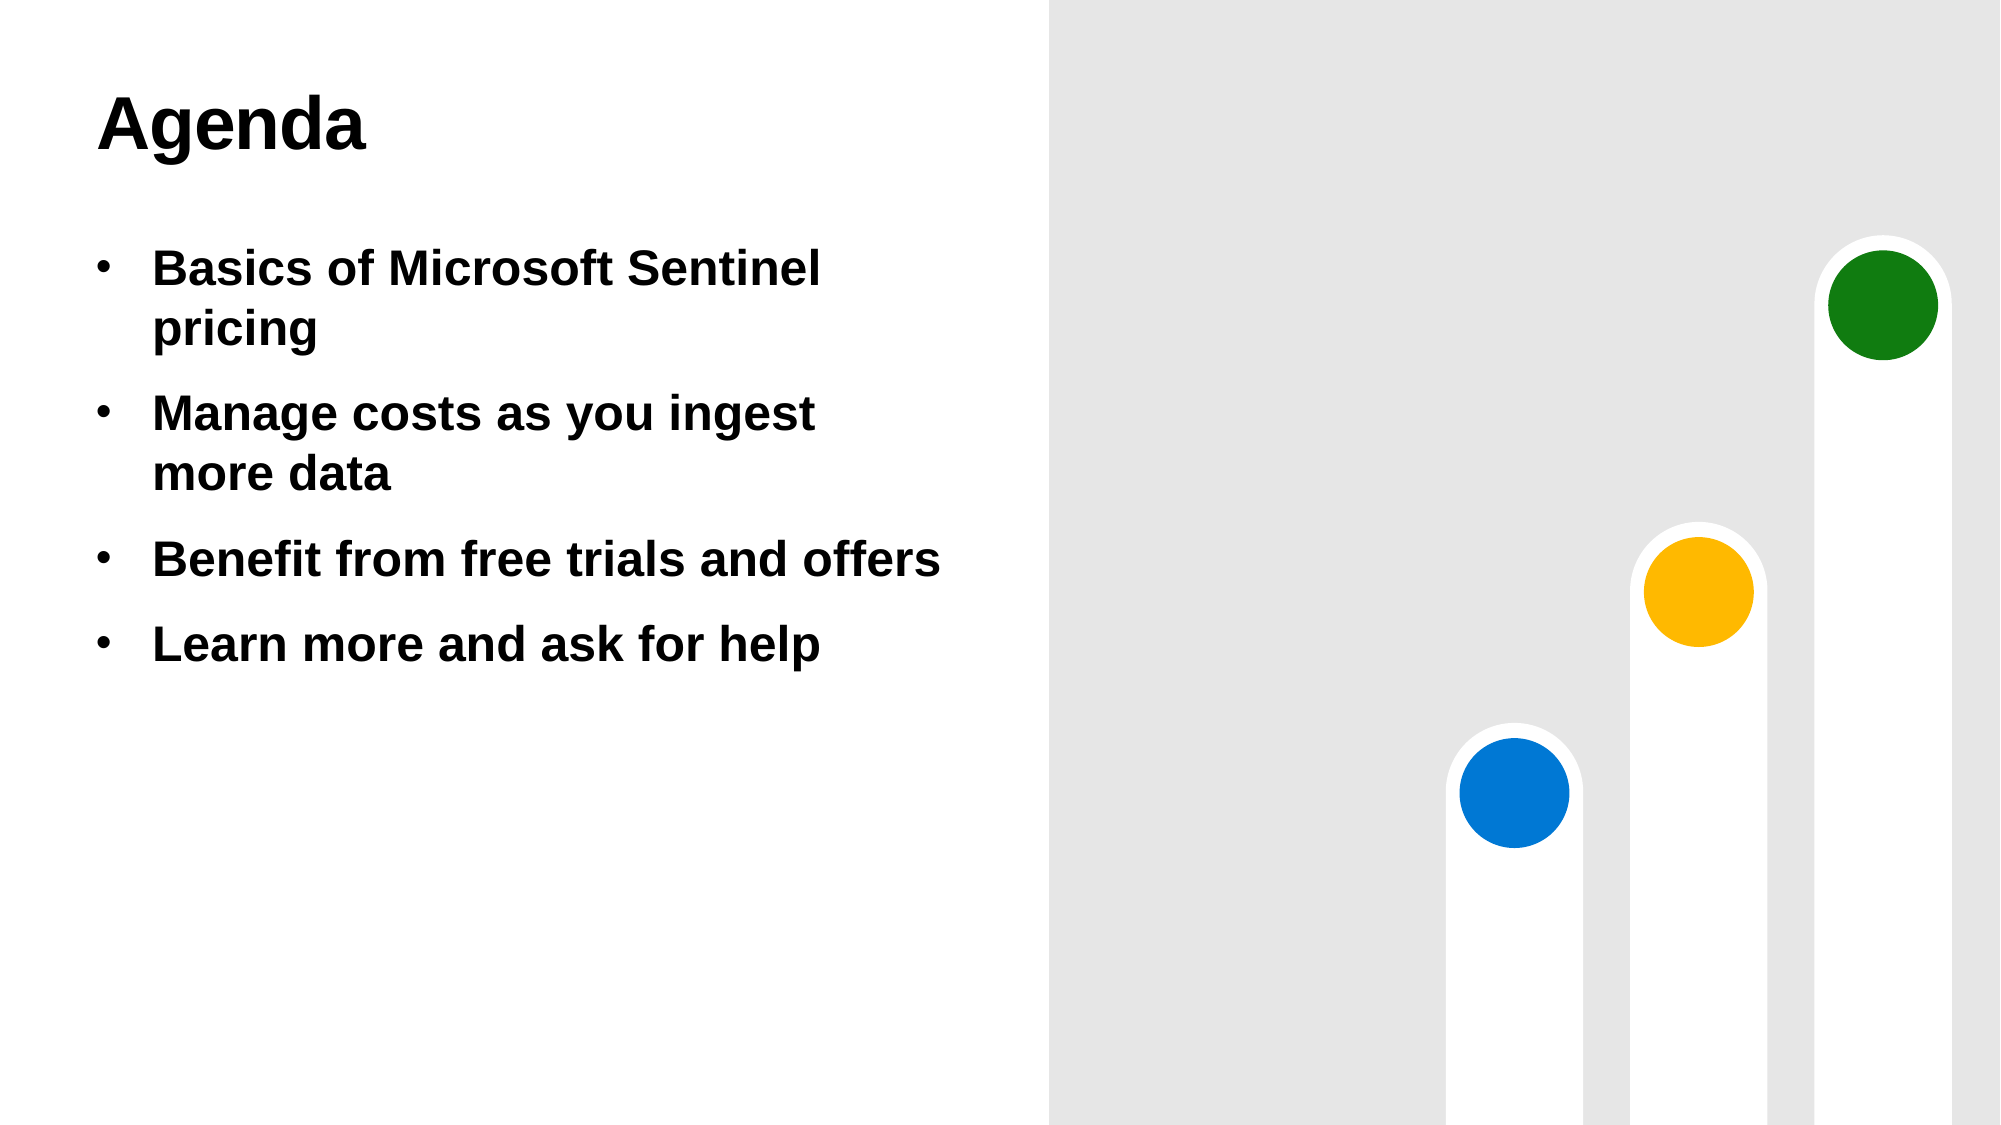

# Agenda
Basics of Microsoft Sentinel pricing
Manage costs as you ingest
more data
Benefit from free trials and offers
Learn more and ask for help